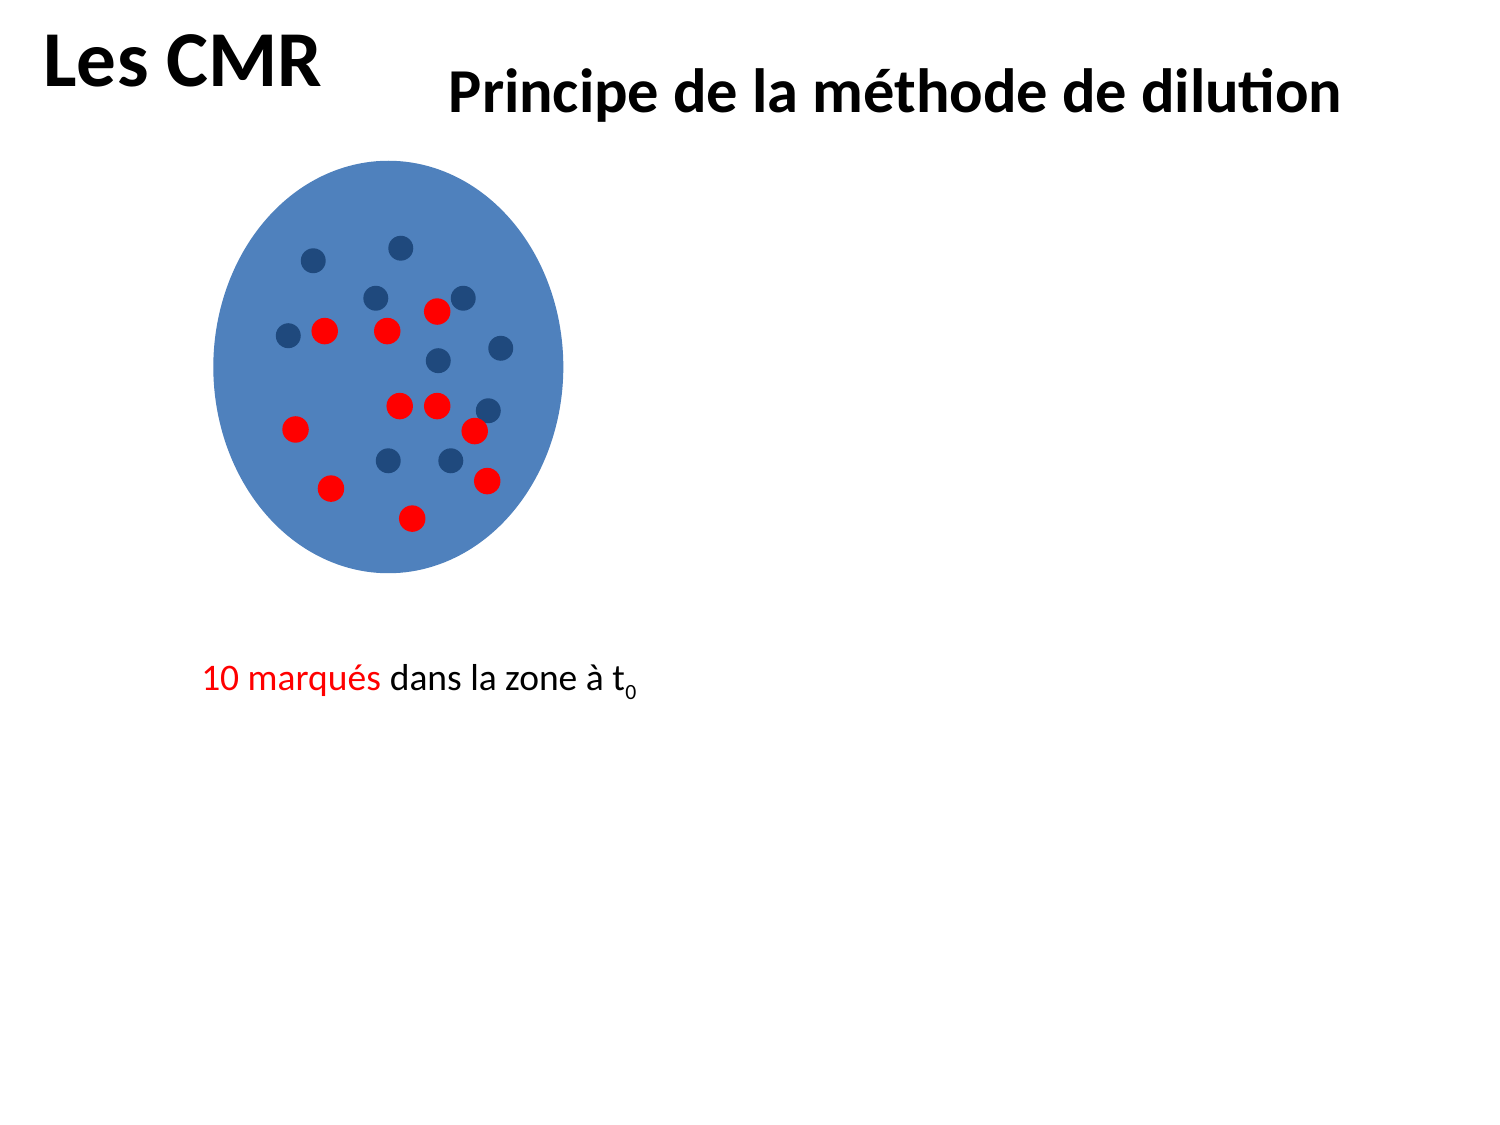

Les CMR
Principe de la méthode de dilution

10 marqués dans la zone à t0